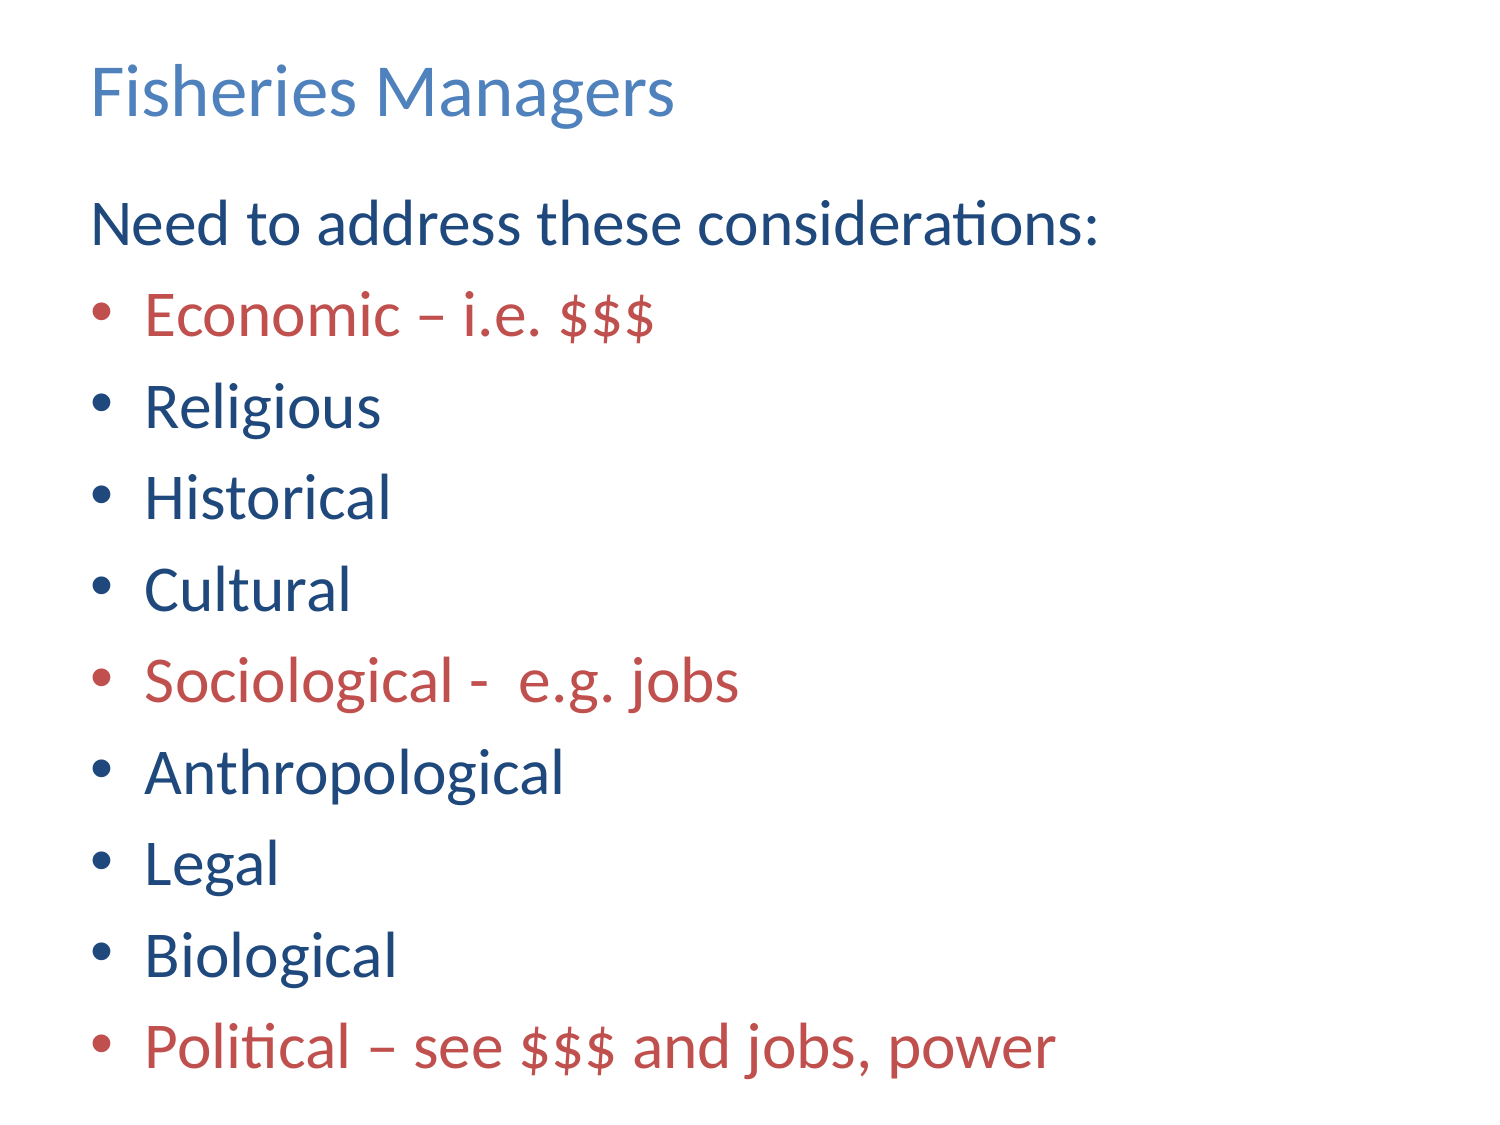

# Fisheries Managers
Need to address these considerations:
Economic – i.e. $$$
Religious
Historical
Cultural
Sociological -  e.g. jobs
Anthropological
Legal
Biological
Political – see $$$ and jobs, power